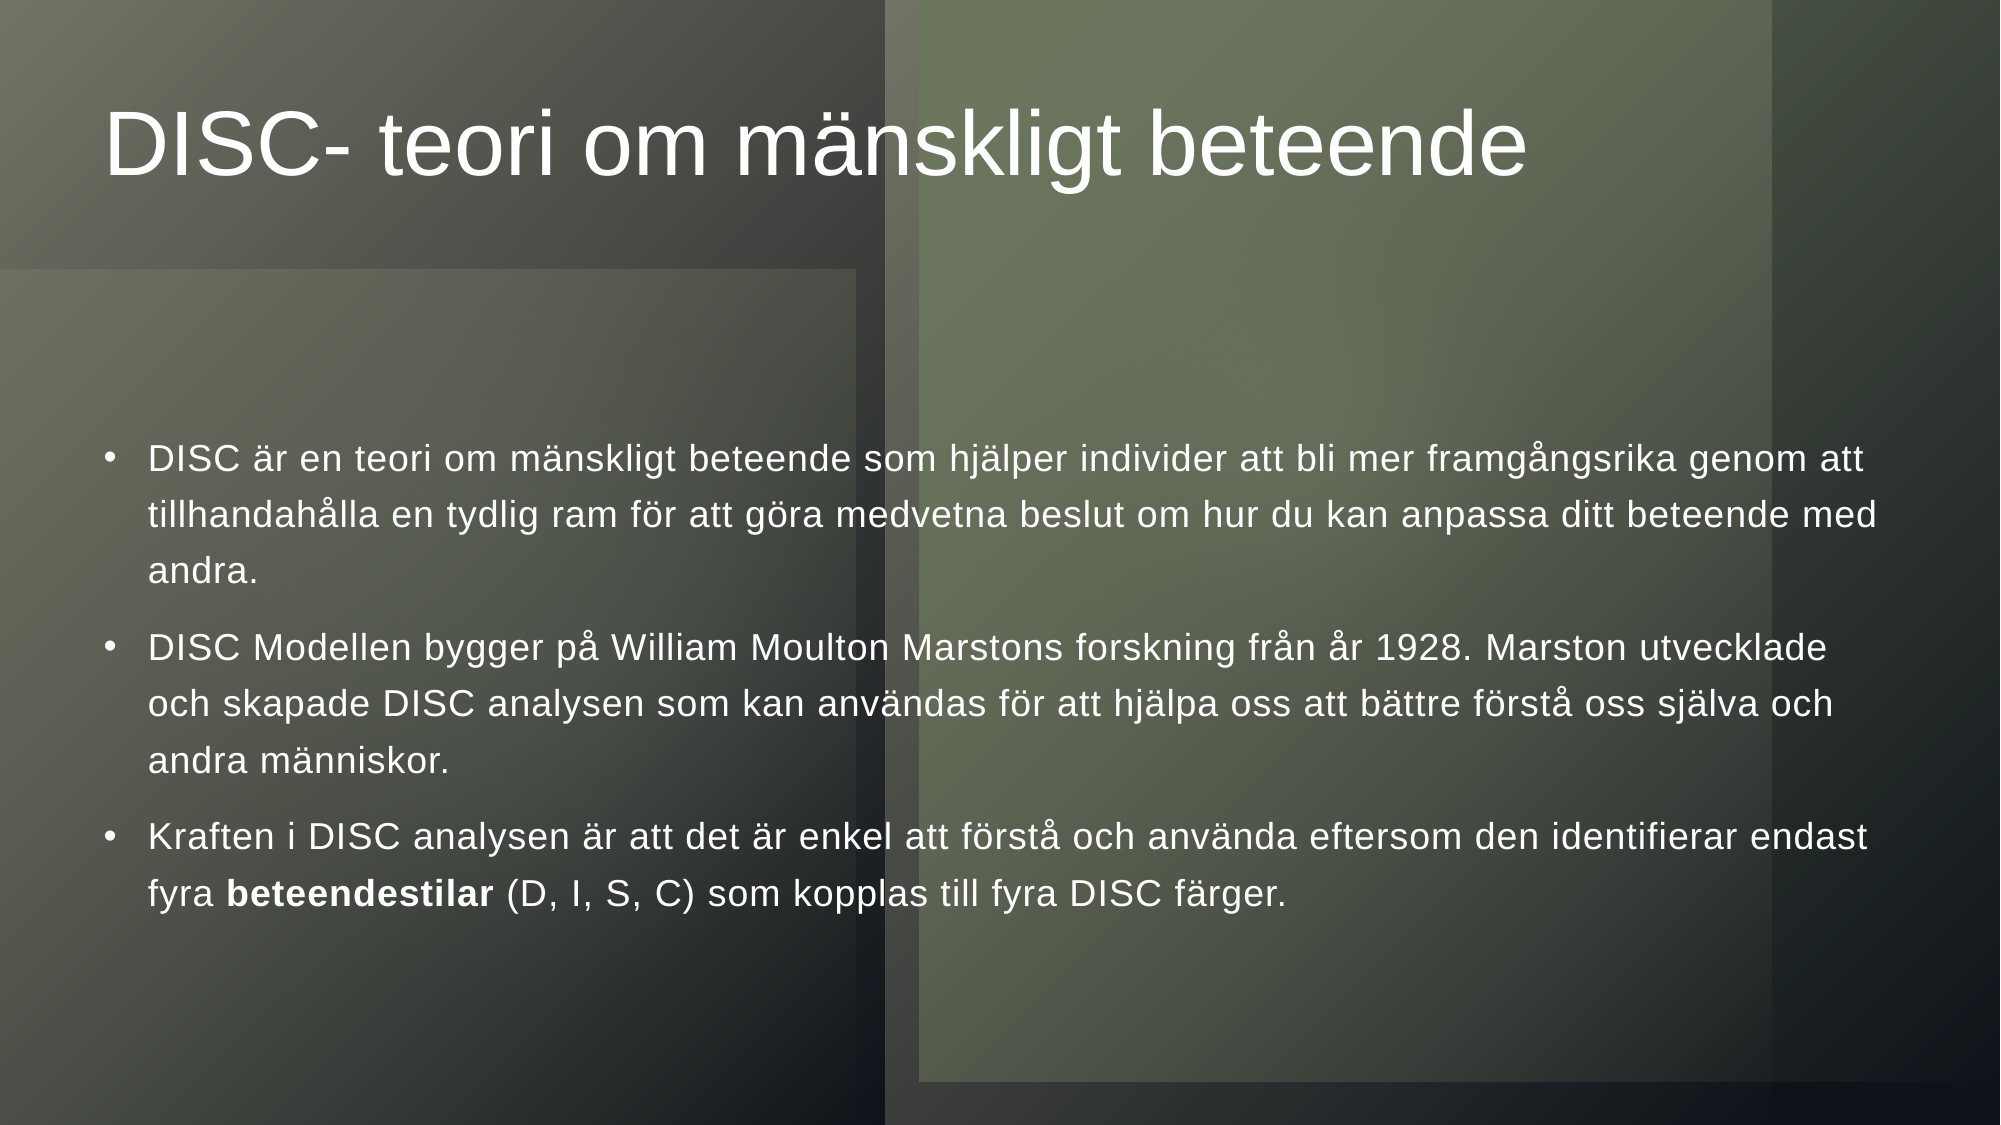

# DISC- teori om mänskligt beteende
DISC är en teori om mänskligt beteende som hjälper individer att bli mer framgångsrika genom att tillhandahålla en tydlig ram för att göra medvetna beslut om hur du kan anpassa ditt beteende med andra.
DISC Modellen bygger på William Moulton Marstons forskning från år 1928. Marston utvecklade och skapade DISC analysen som kan användas för att hjälpa oss att bättre förstå oss själva och andra människor.
Kraften i DISC analysen är att det är enkel att förstå och använda eftersom den identifierar endast fyra beteendestilar (D, I, S, C) som kopplas till fyra DISC färger.